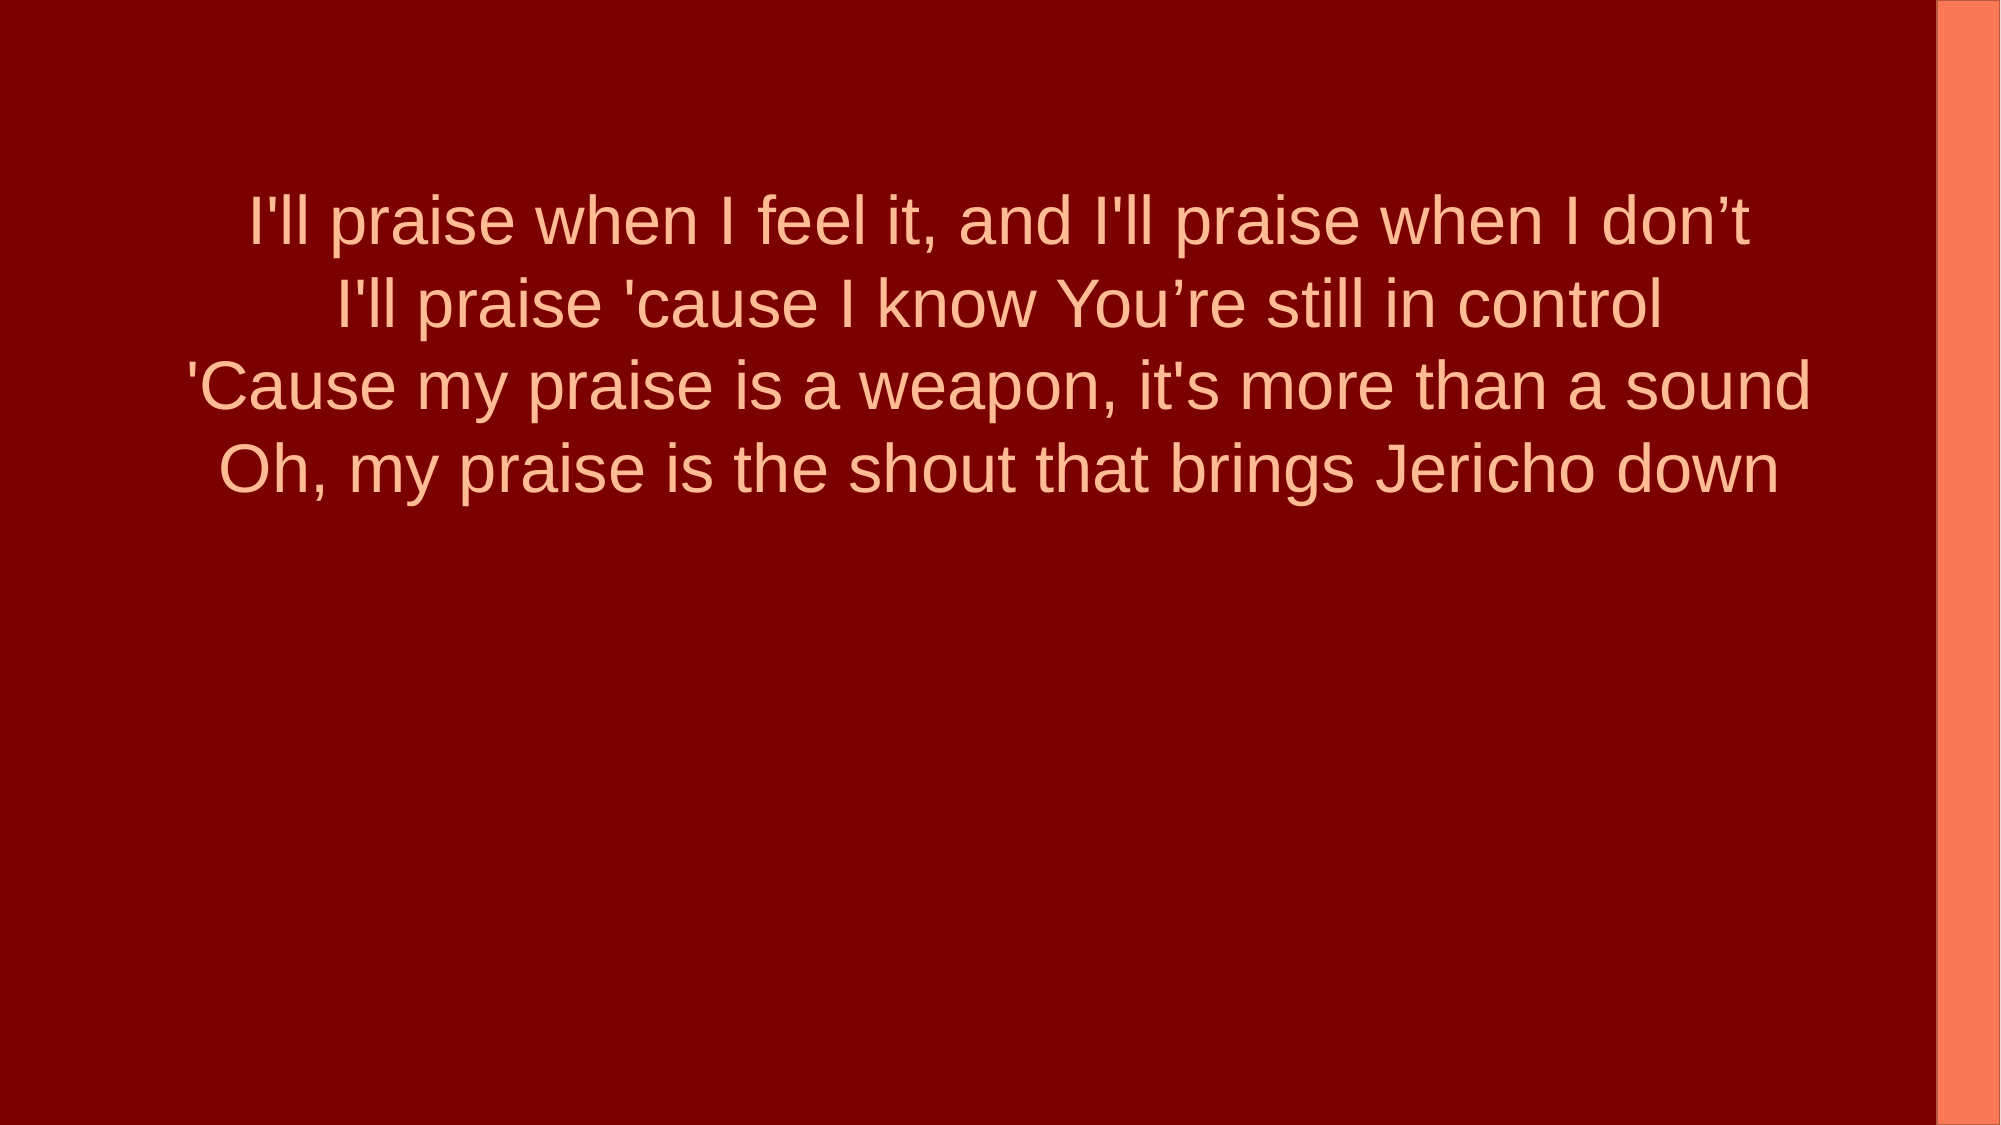

I'll praise when I feel it, and I'll praise when I don’t
I'll praise 'cause I know You’re still in control
'Cause my praise is a weapon, it's more than a sound
Oh, my praise is the shout that brings Jericho down